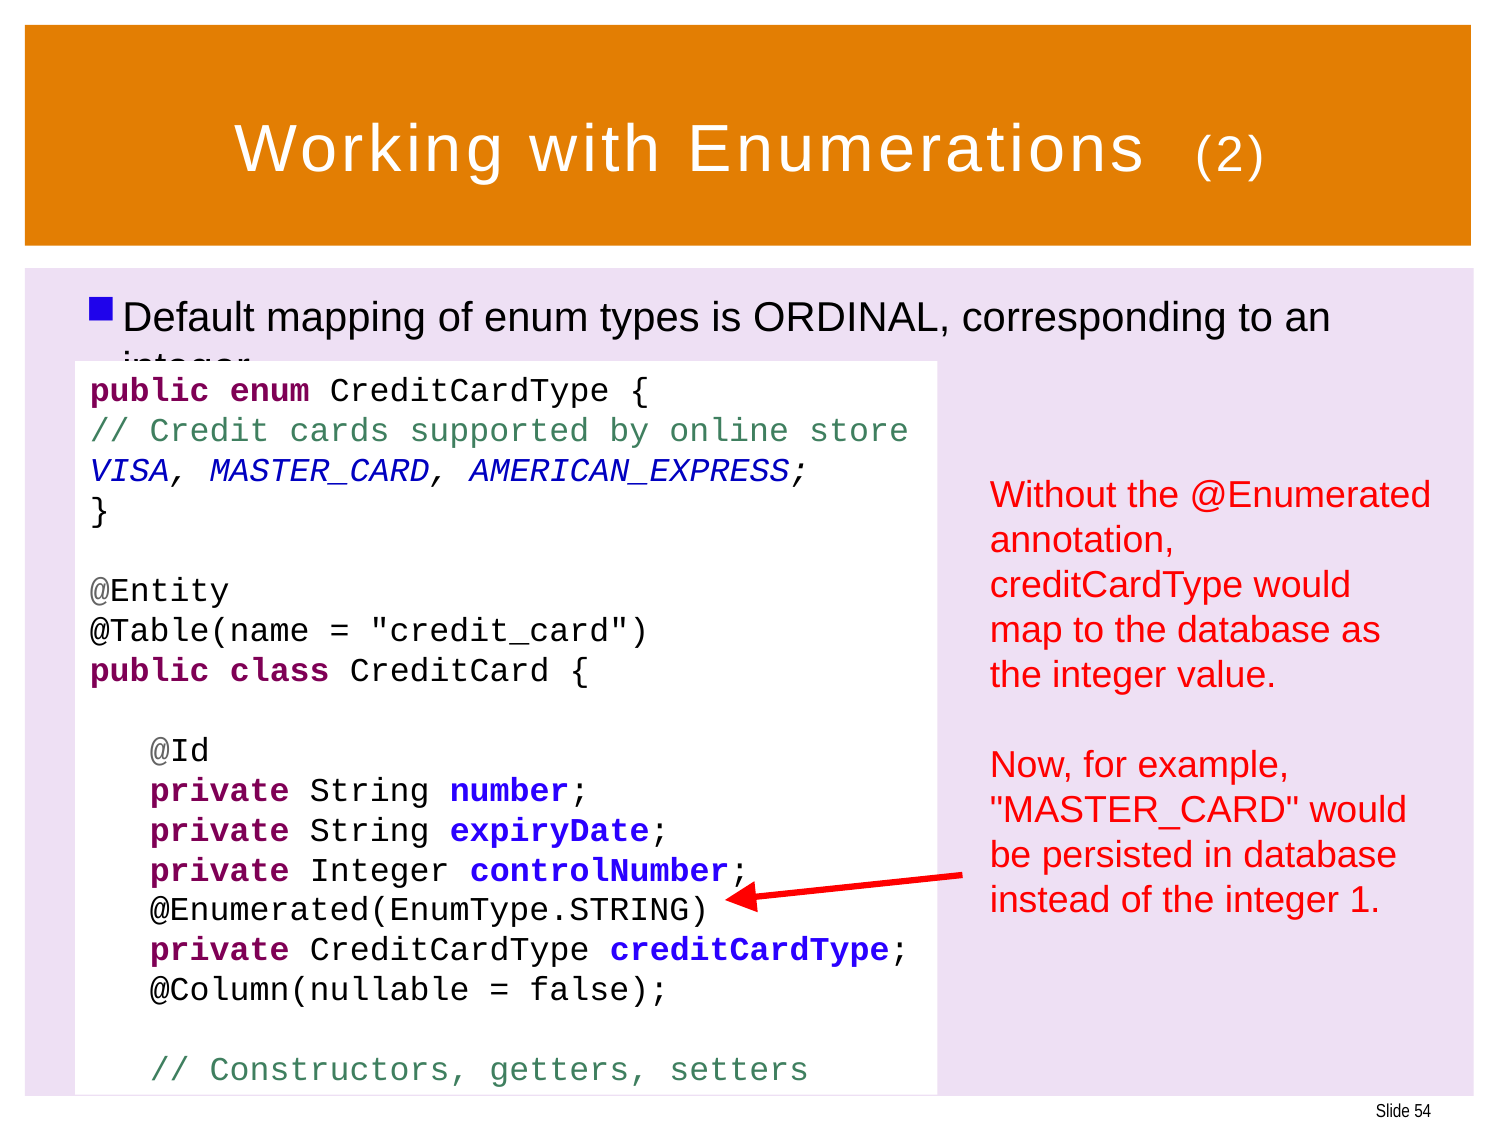

54
# Working with Enumerations  (2)
Default mapping of enum types is ORDINAL, corresponding to an integer
public enum CreditCardType {
// Credit cards supported by online store
VISA, MASTER_CARD, AMERICAN_EXPRESS;
}

@Entity
@Table(name = "credit_card")
public class CreditCard {

   @Id
   private String number;
   private String expiryDate;
   private Integer controlNumber;
   @Enumerated(EnumType.STRING)
   private CreditCardType creditCardType;
   @Column(nullable = false);

   // Constructors, getters, setters
Without the @Enumerated annotation, creditCardType would map to the database as the integer value.

Now, for example, "MASTER_CARD" would be persisted in database instead of the integer 1.